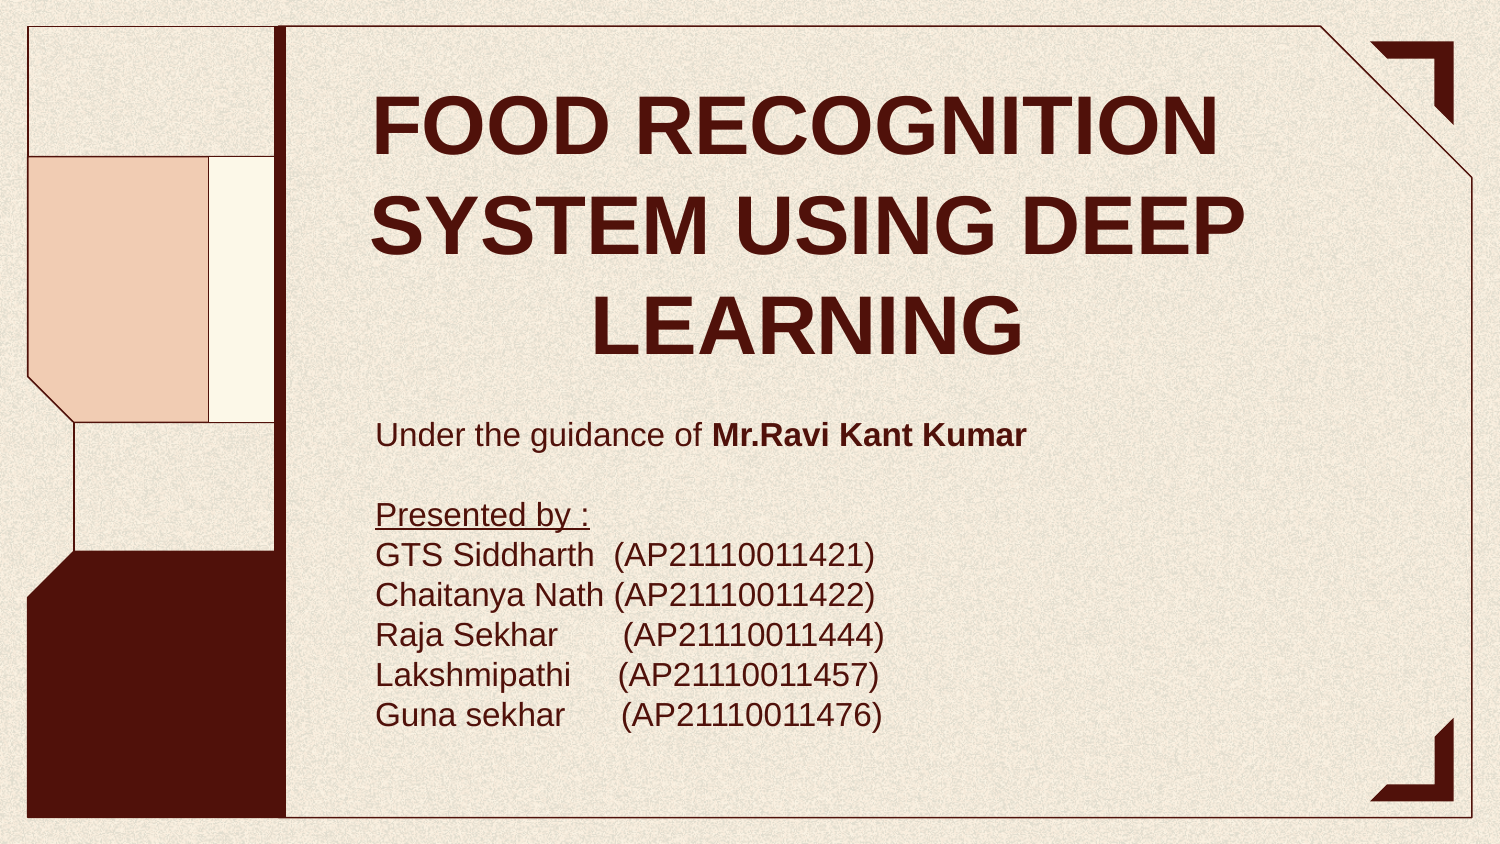

# FOOD RECOGNITION SYSTEM USING DEEP LEARNING

Under the guidance of Mr.Ravi Kant Kumar

Presented by :
GTS Siddharth  (AP21110011421)
Chaitanya Nath (AP21110011422)
Raja Sekhar       (AP21110011444)
Lakshmipathi     (AP21110011457)
Guna sekhar      (AP21110011476)